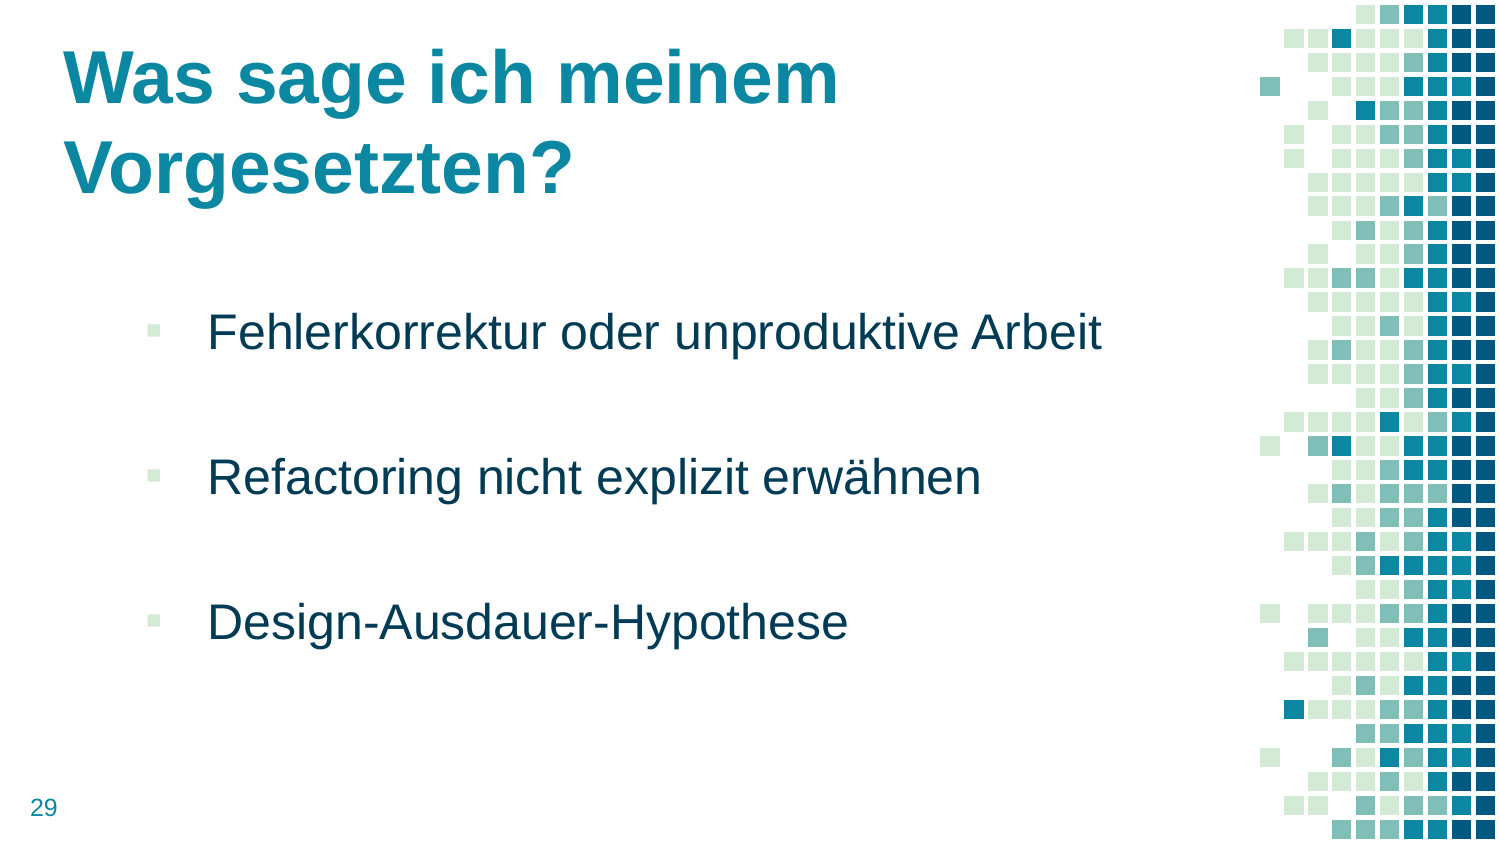

# Was sage ich meinem Vorgesetzten?
Fehlerkorrektur oder unproduktive Arbeit

Refactoring nicht explizit erwähnen

Design-Ausdauer-Hypothese
29